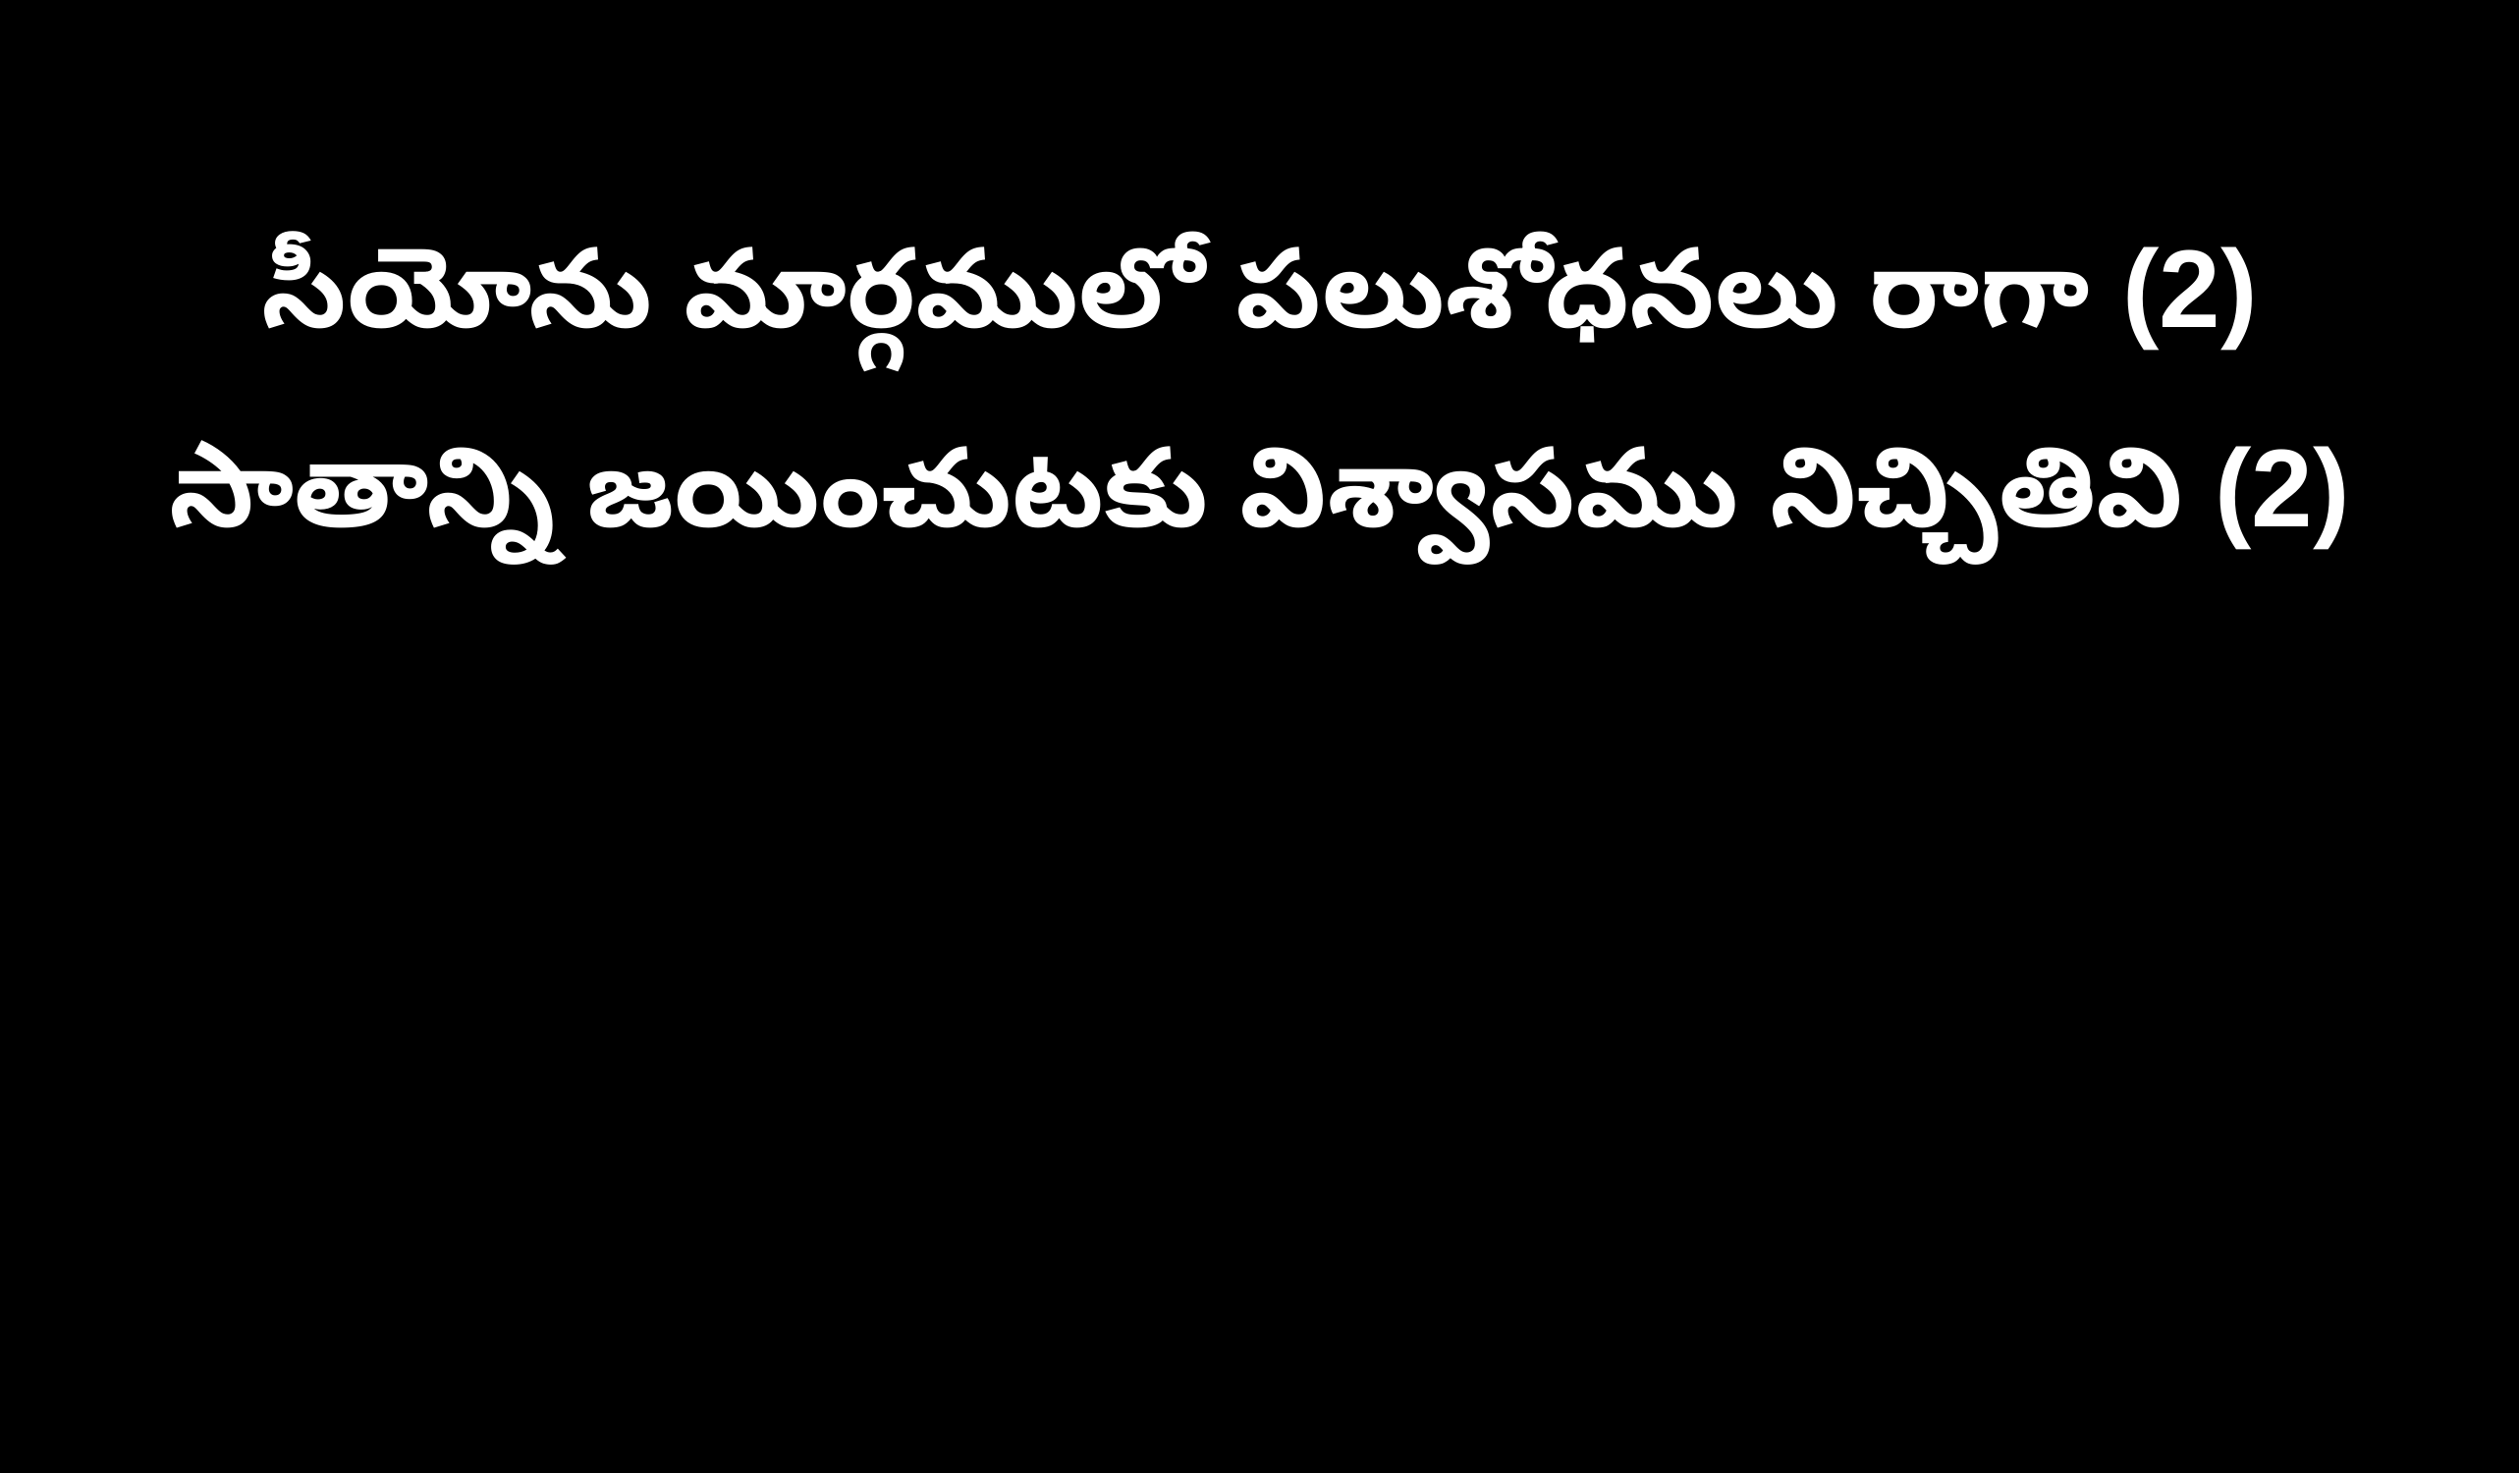

సీయోను మార్గములో పలుశోధనలు రాగా (2)
సాతాన్ని జయించుటకు విశ్వాసము నిచ్చితివి (2)